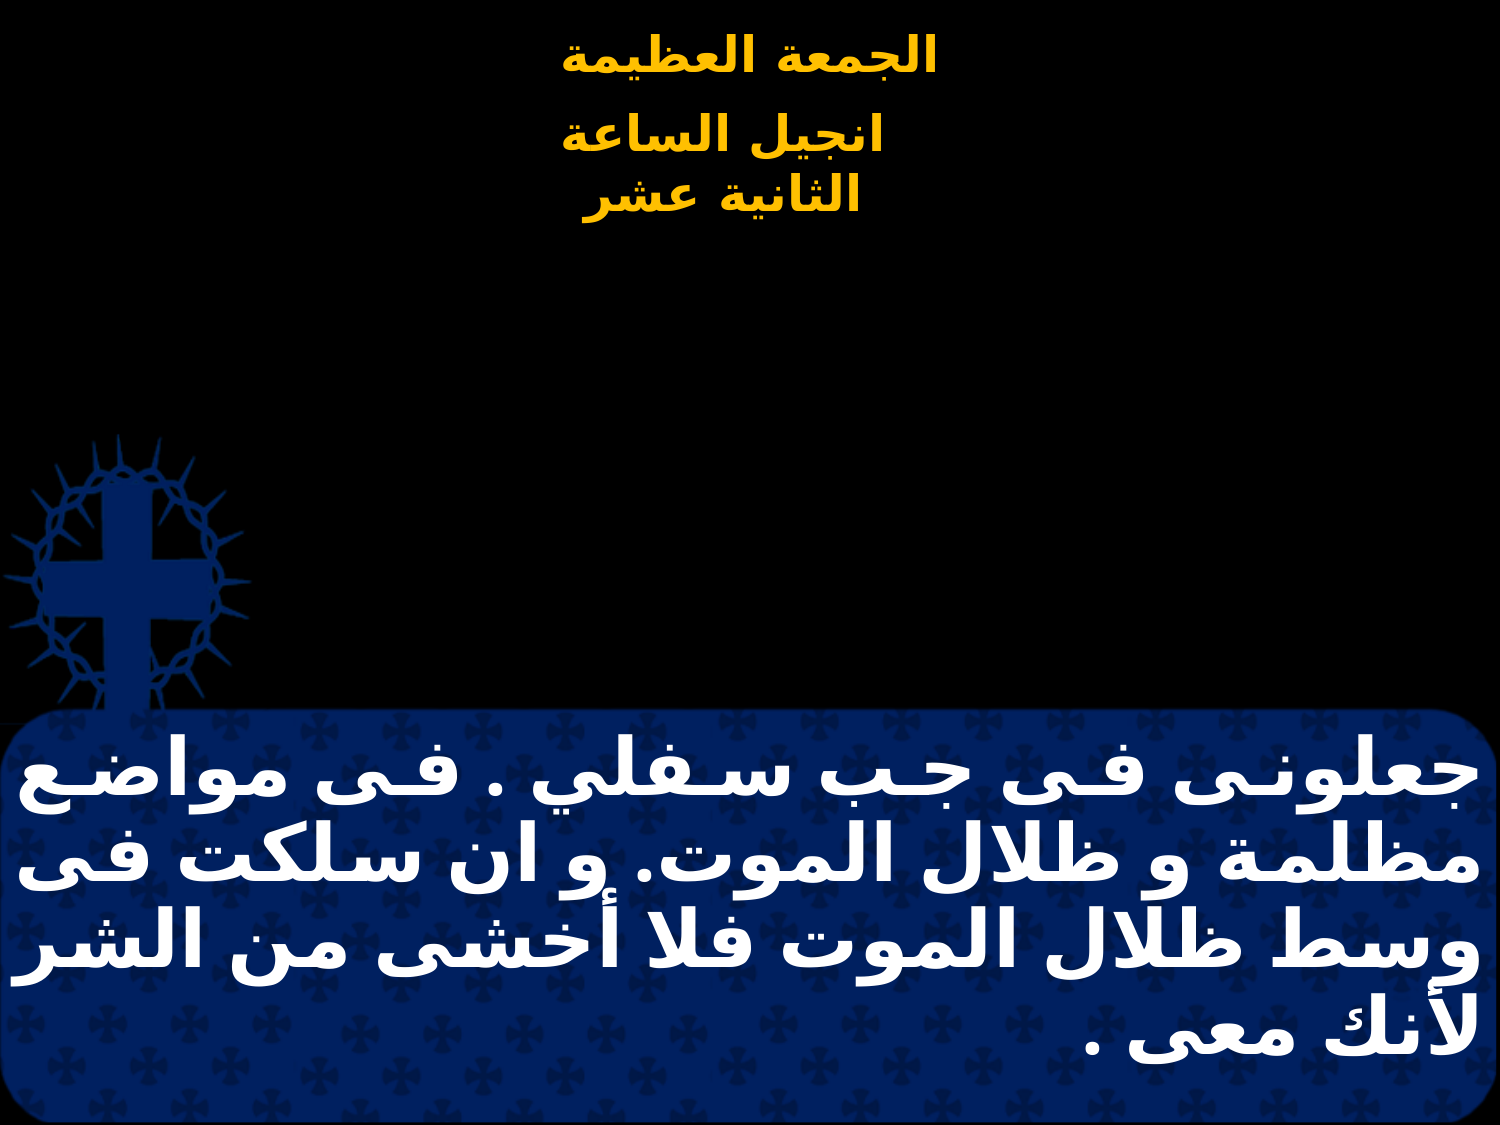

# جعلونى فى جب سفلي . فى مواضع مظلمة و ظلال الموت. و ان سلكت فى وسط ظلال الموت فلا أخشى من الشر لأنك معى .